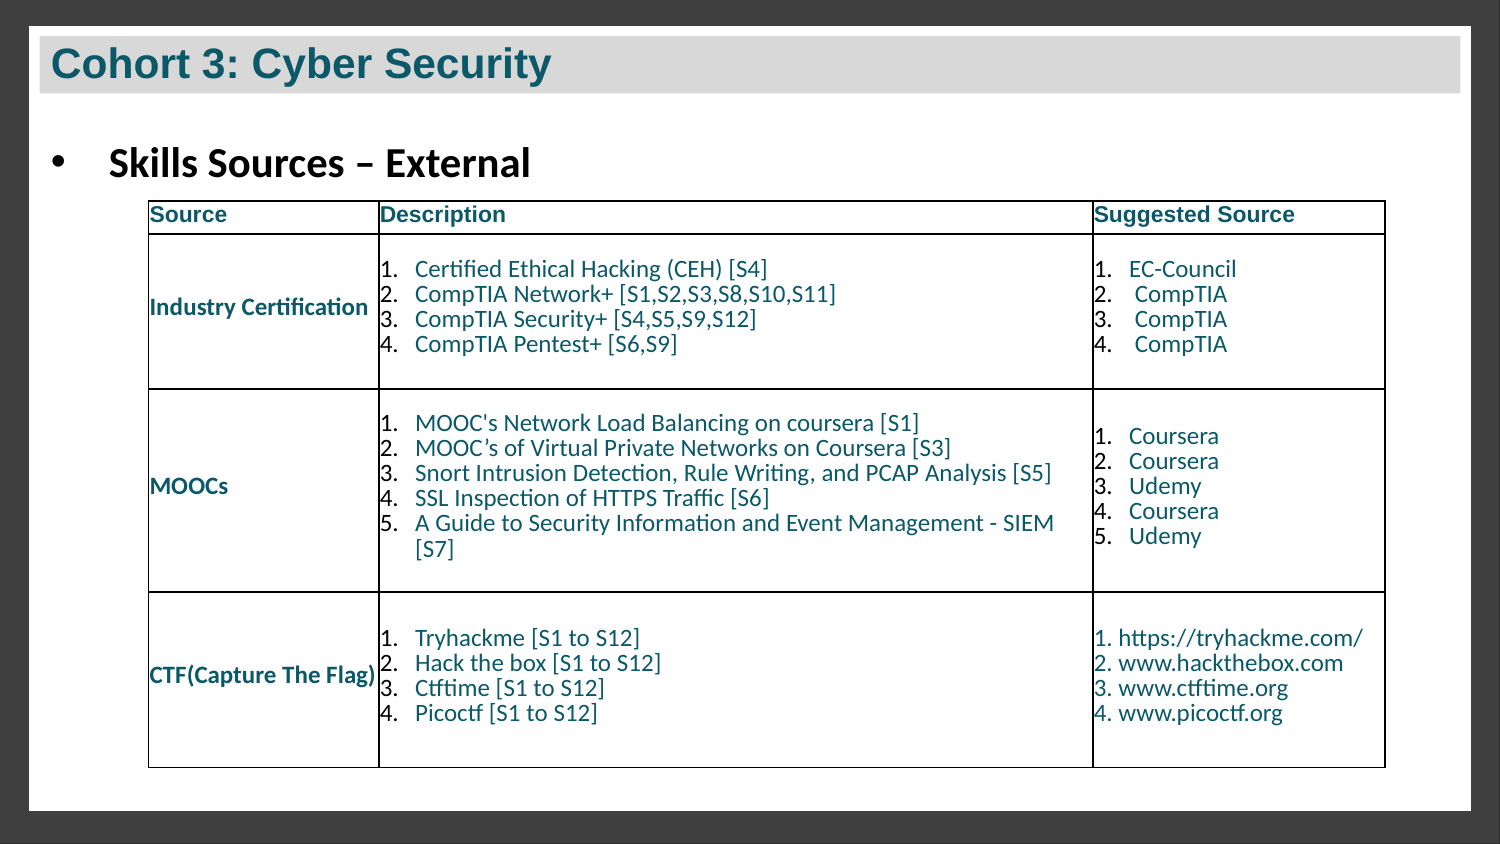

Cohort 3: Cyber Security

#
Skills Sources – External

| Source | Description | Suggested Source |
| --- | --- | --- |
| Industry Certification | Certified Ethical Hacking (CEH) [S4] CompTIA Network+ [S1,S2,S3,S8,S10,S11] CompTIA Security+ [S4,S5,S9,S12] CompTIA Pentest+ [S6,S9] | EC-Council  CompTIA  CompTIA  CompTIA |
| MOOCs | MOOC's Network Load Balancing on coursera [S1] MOOC’s of Virtual Private Networks on Coursera [S3] Snort Intrusion Detection, Rule Writing, and PCAP Analysis [S5] SSL Inspection of HTTPS Traffic [S6] A Guide to Security Information and Event Management - SIEM [S7] | Coursera Coursera Udemy Coursera Udemy |
| CTF(Capture The Flag) | Tryhackme [S1 to S12] Hack the box [S1 to S12] Ctftime [S1 to S12] Picoctf [S1 to S12] | 1. https://tryhackme.com/ 2. www.hackthebox.com 3. www.ctftime.org 4. www.picoctf.org |